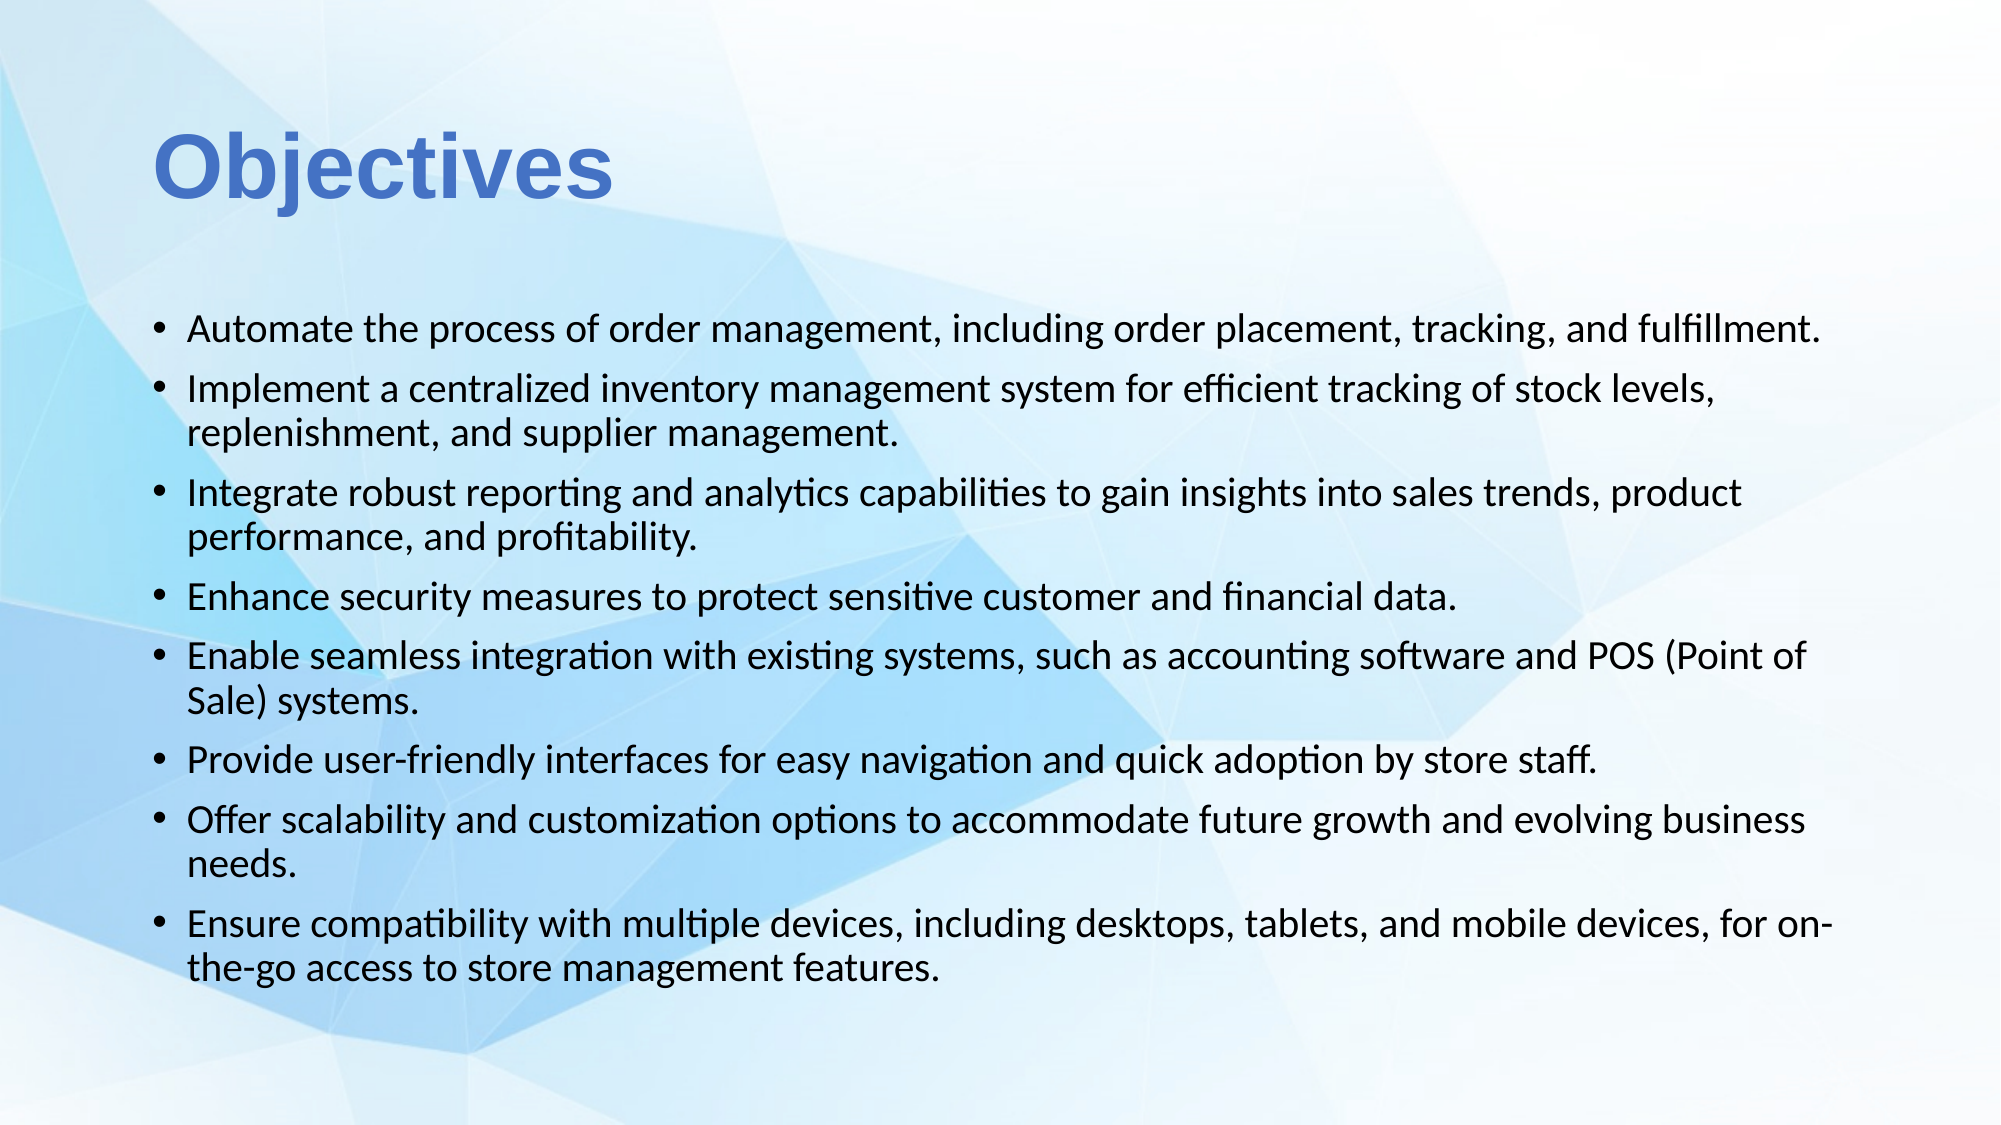

# Objectives
Automate the process of order management, including order placement, tracking, and fulfillment.
Implement a centralized inventory management system for efficient tracking of stock levels, replenishment, and supplier management.
Integrate robust reporting and analytics capabilities to gain insights into sales trends, product performance, and profitability.
Enhance security measures to protect sensitive customer and financial data.
Enable seamless integration with existing systems, such as accounting software and POS (Point of Sale) systems.
Provide user-friendly interfaces for easy navigation and quick adoption by store staff.
Offer scalability and customization options to accommodate future growth and evolving business needs.
Ensure compatibility with multiple devices, including desktops, tablets, and mobile devices, for on-the-go access to store management features.